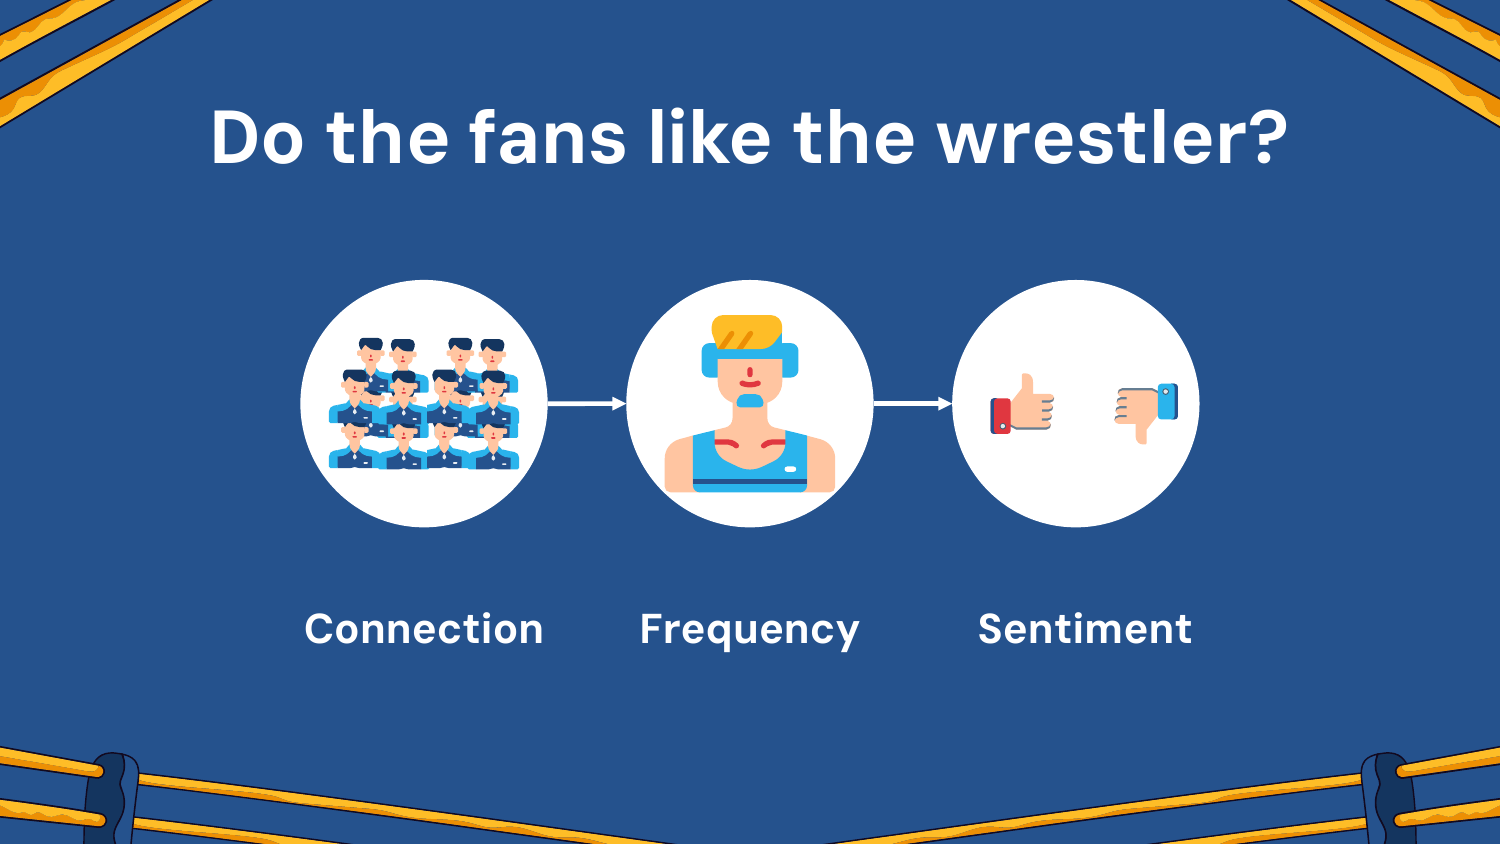

# Do the fans like the wrestler?

Connection
Frequency
Sentiment